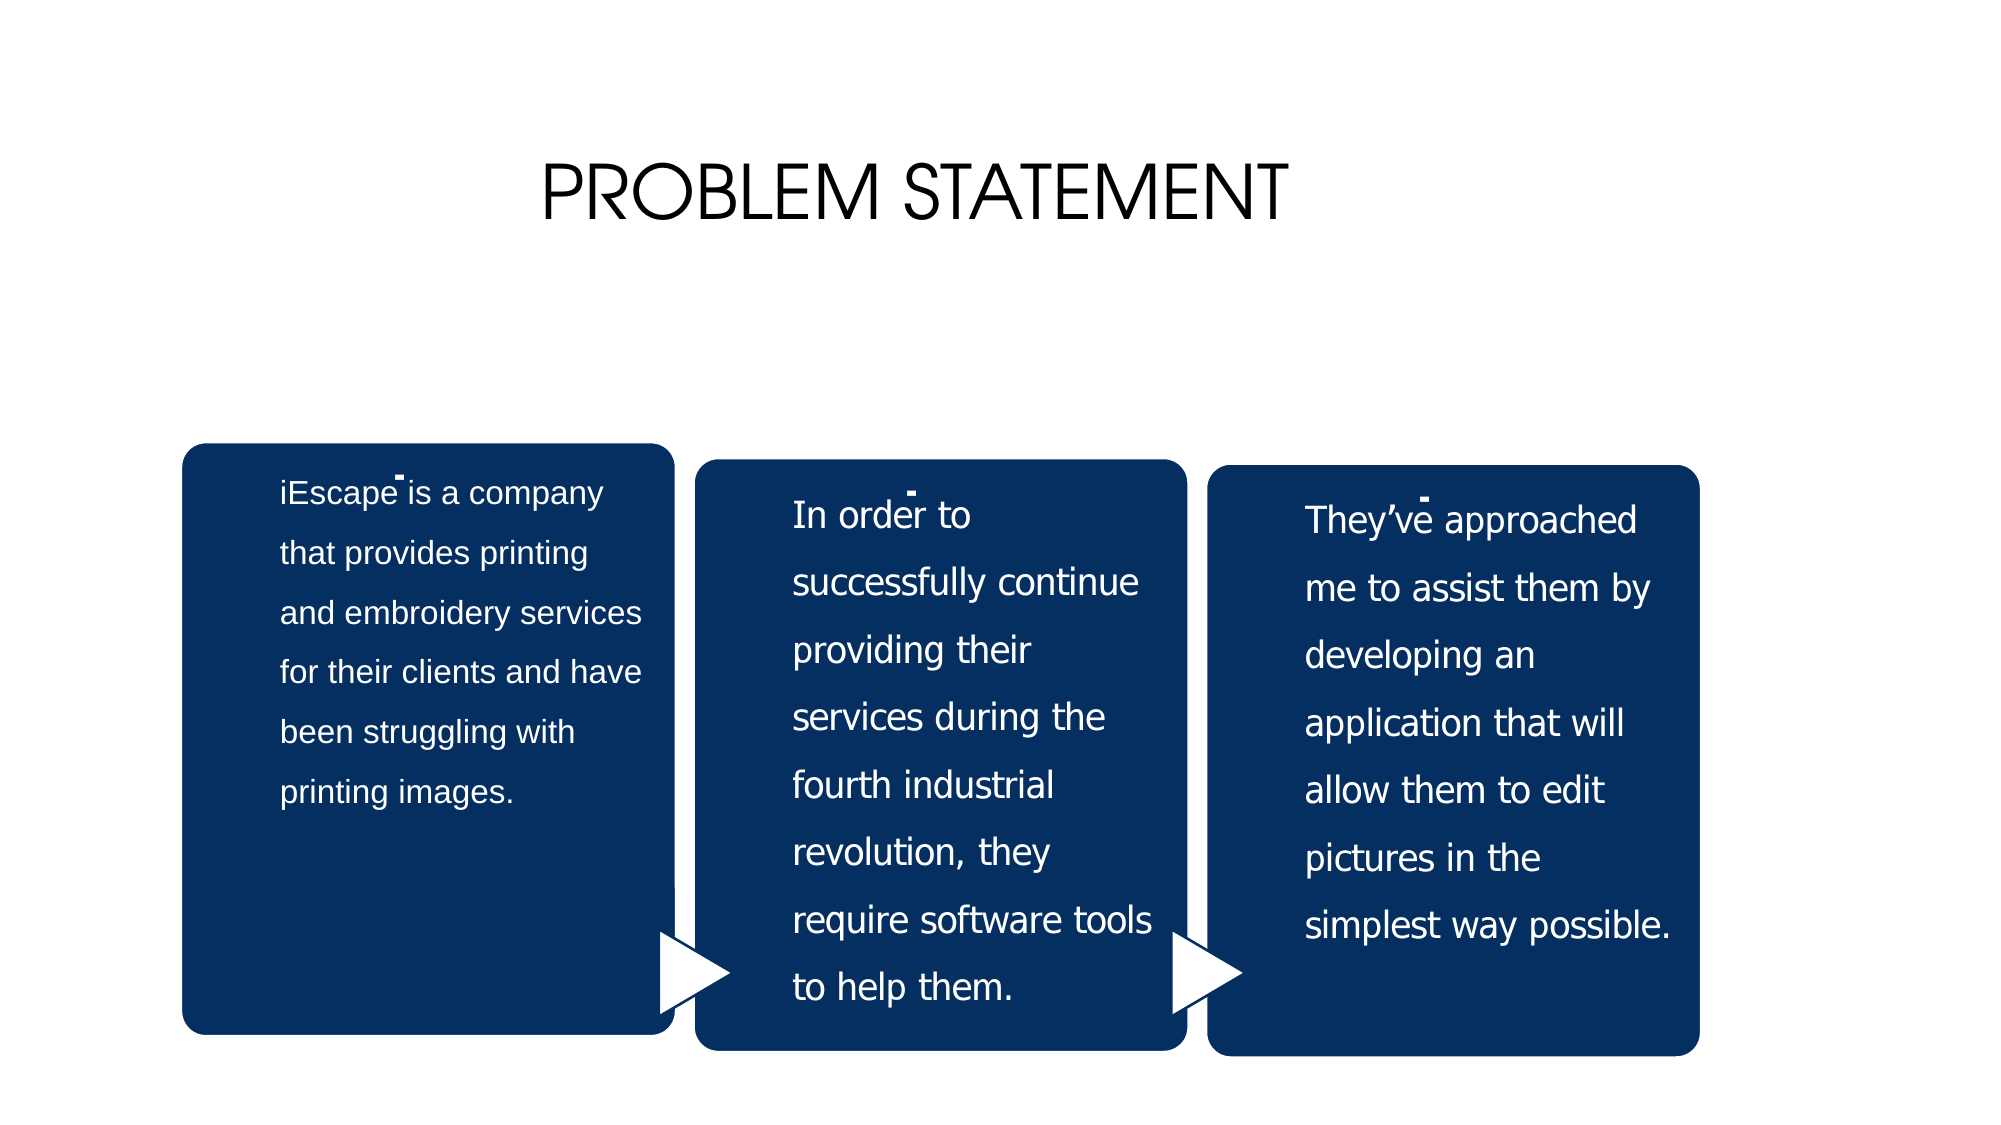

# Problem Statement
.
iEscape is a company that provides printing and embroidery services for their clients and have been struggling with printing images.
.
In order to successfully continue providing their services during the fourth industrial revolution, they require software tools to help them.
.
They’ve approached me to assist them by developing an application that will allow them to edit pictures in the simplest way possible.